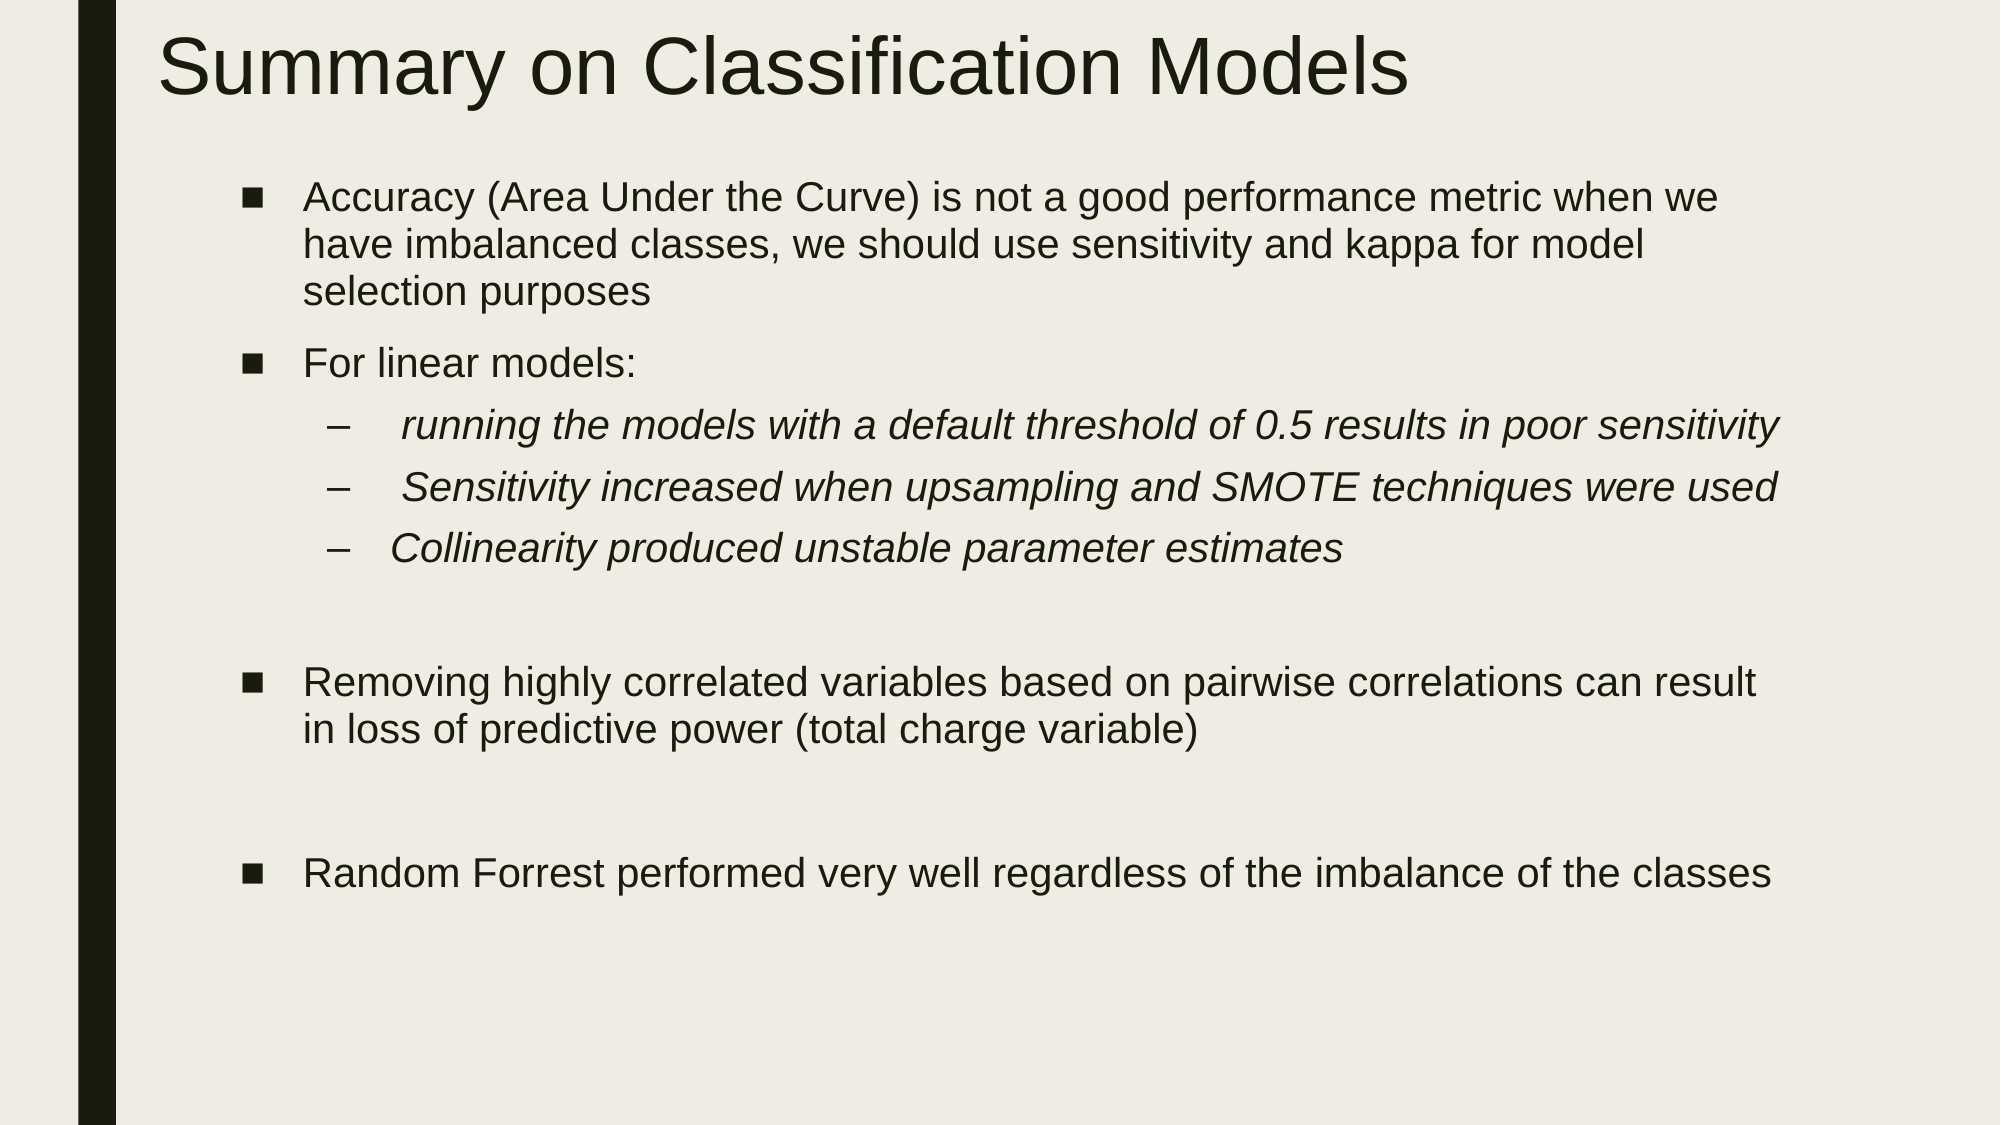

# Summary on Classification Models
Accuracy (Area Under the Curve) is not a good performance metric when we have imbalanced classes, we should use sensitivity and kappa for model selection purposes
For linear models:
 running the models with a default threshold of 0.5 results in poor sensitivity
 Sensitivity increased when upsampling and SMOTE techniques were used
Collinearity produced unstable parameter estimates

Removing highly correlated variables based on pairwise correlations can result in loss of predictive power (total charge variable)

Random Forrest performed very well regardless of the imbalance of the classes